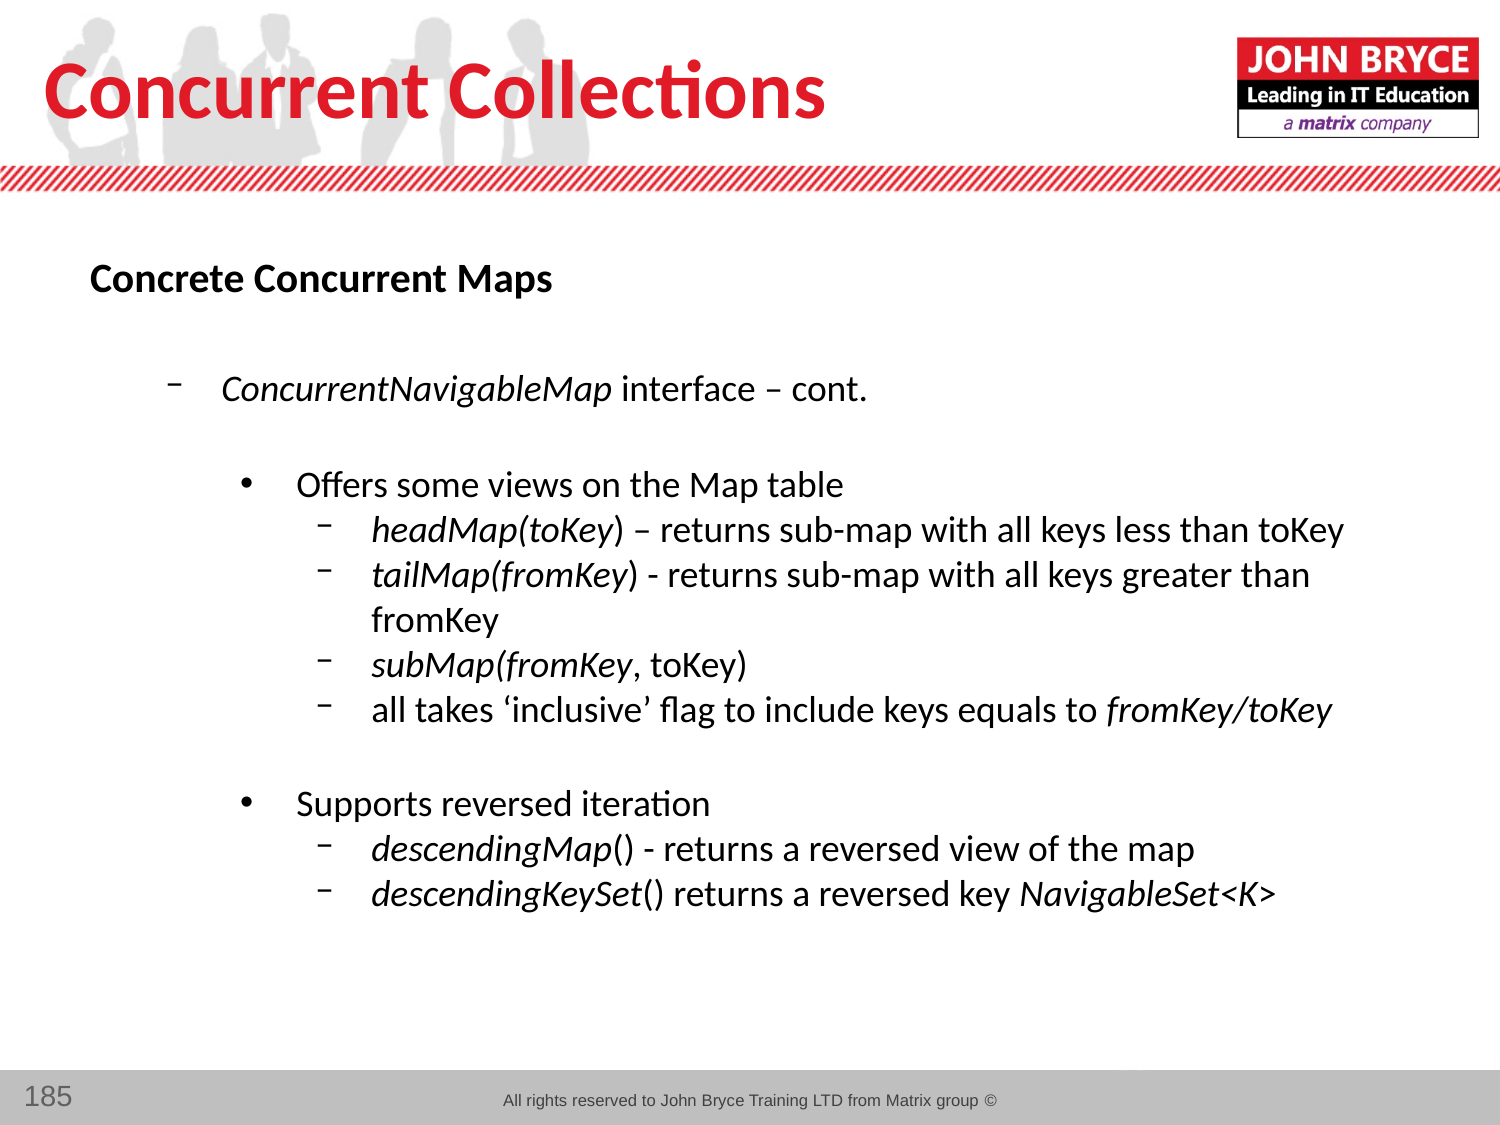

# Concurrent Collections
Concrete Concurrent Maps

ConcurrentNavigableMap interface – cont.

Offers some views on the Map table
headMap(toKey) – returns sub-map with all keys less than toKey
tailMap(fromKey) - returns sub-map with all keys greater than fromKey
subMap(fromKey, toKey)
all takes ‘inclusive’ flag to include keys equals to fromKey/toKey

Supports reversed iteration
descendingMap() - returns a reversed view of the map
descendingKeySet() returns a reversed key NavigableSet<K>